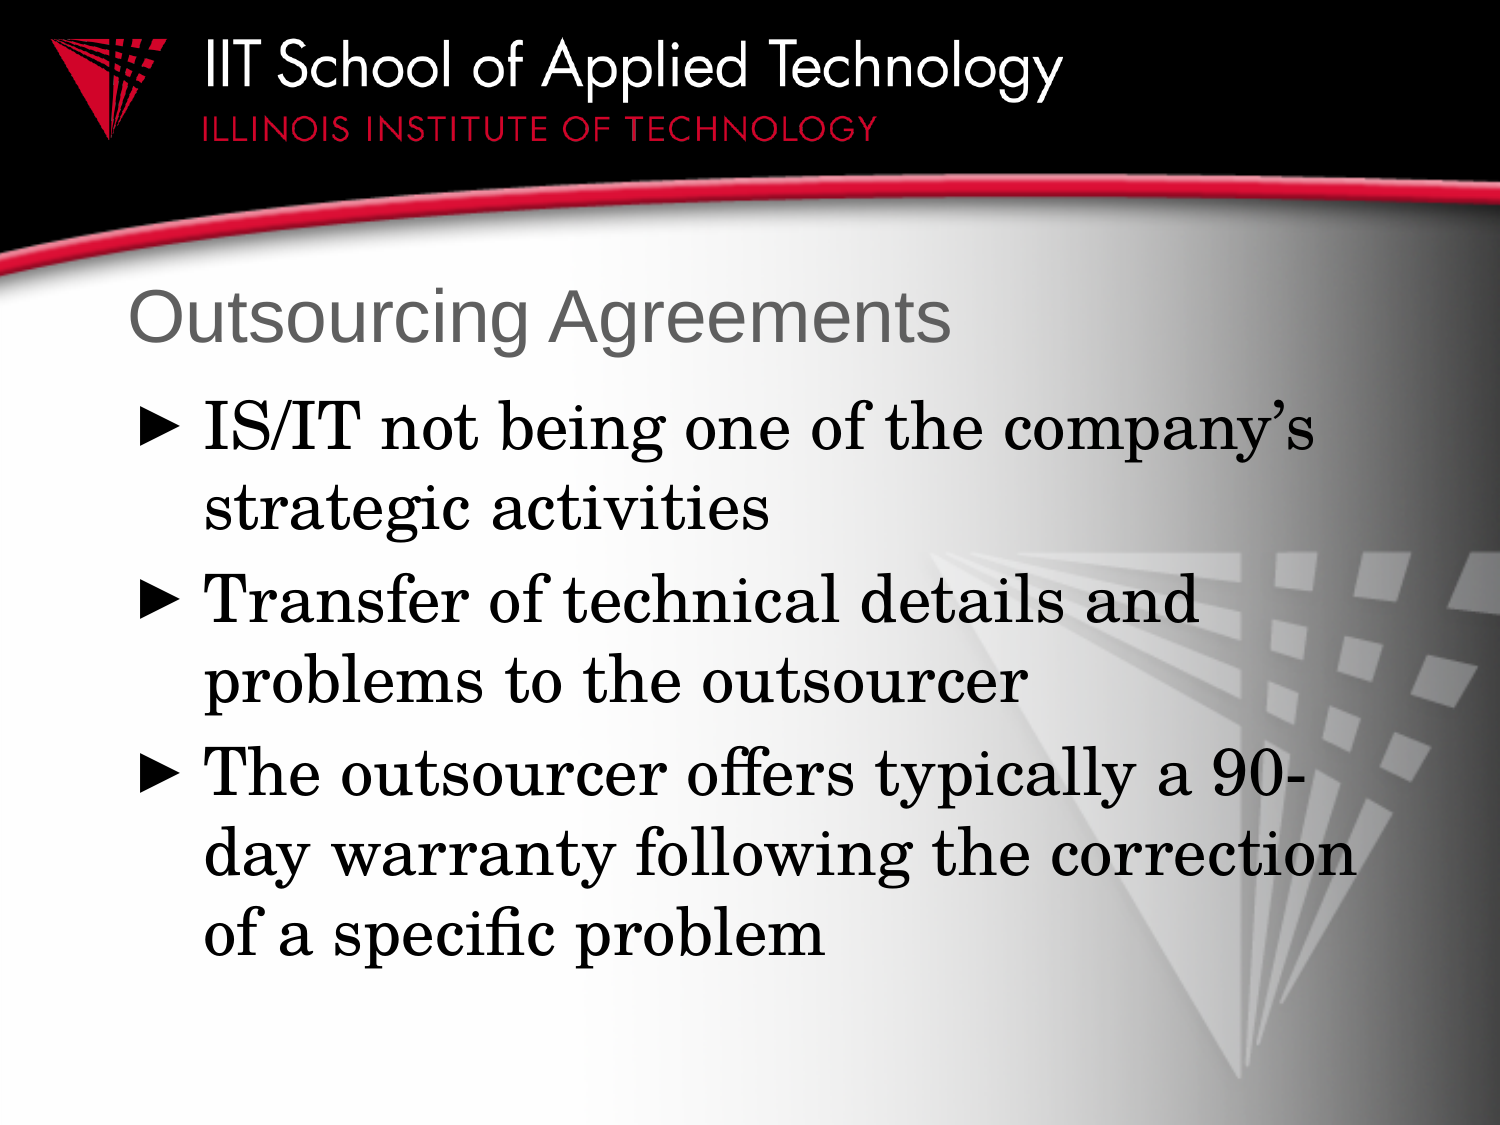

# Outsourcing Agreements
IS/IT not being one of the company’s strategic activities
Transfer of technical details and problems to the outsourcer
The outsourcer offers typically a 90-day warranty following the correction of a specific problem